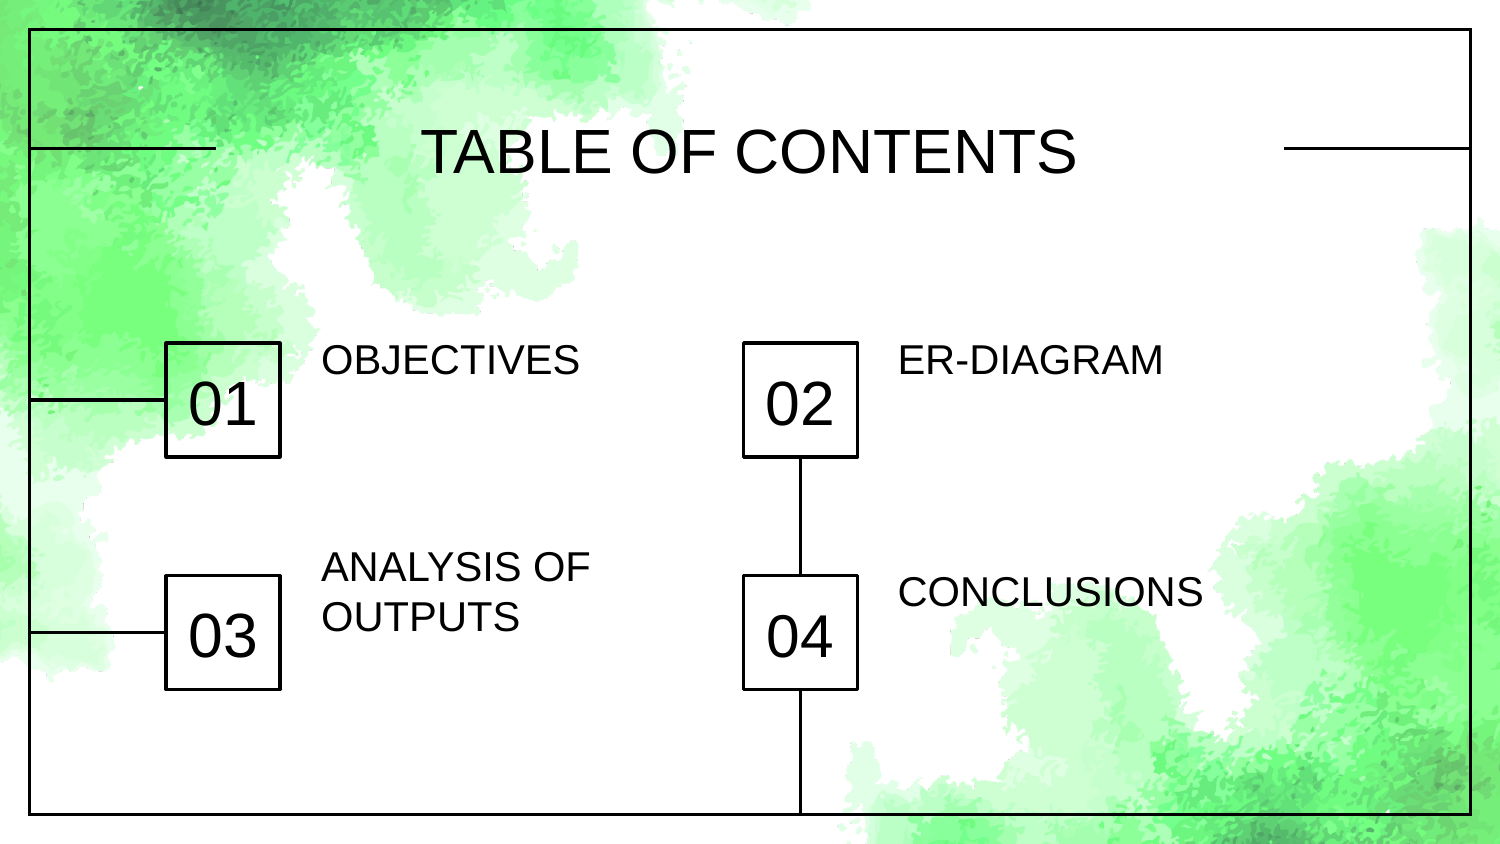

TABLE OF CONTENTS
OBJECTIVES
ER-DIAGRAM
# 01
02
ANALYSIS OF OUTPUTS
CONCLUSIONS
03
04